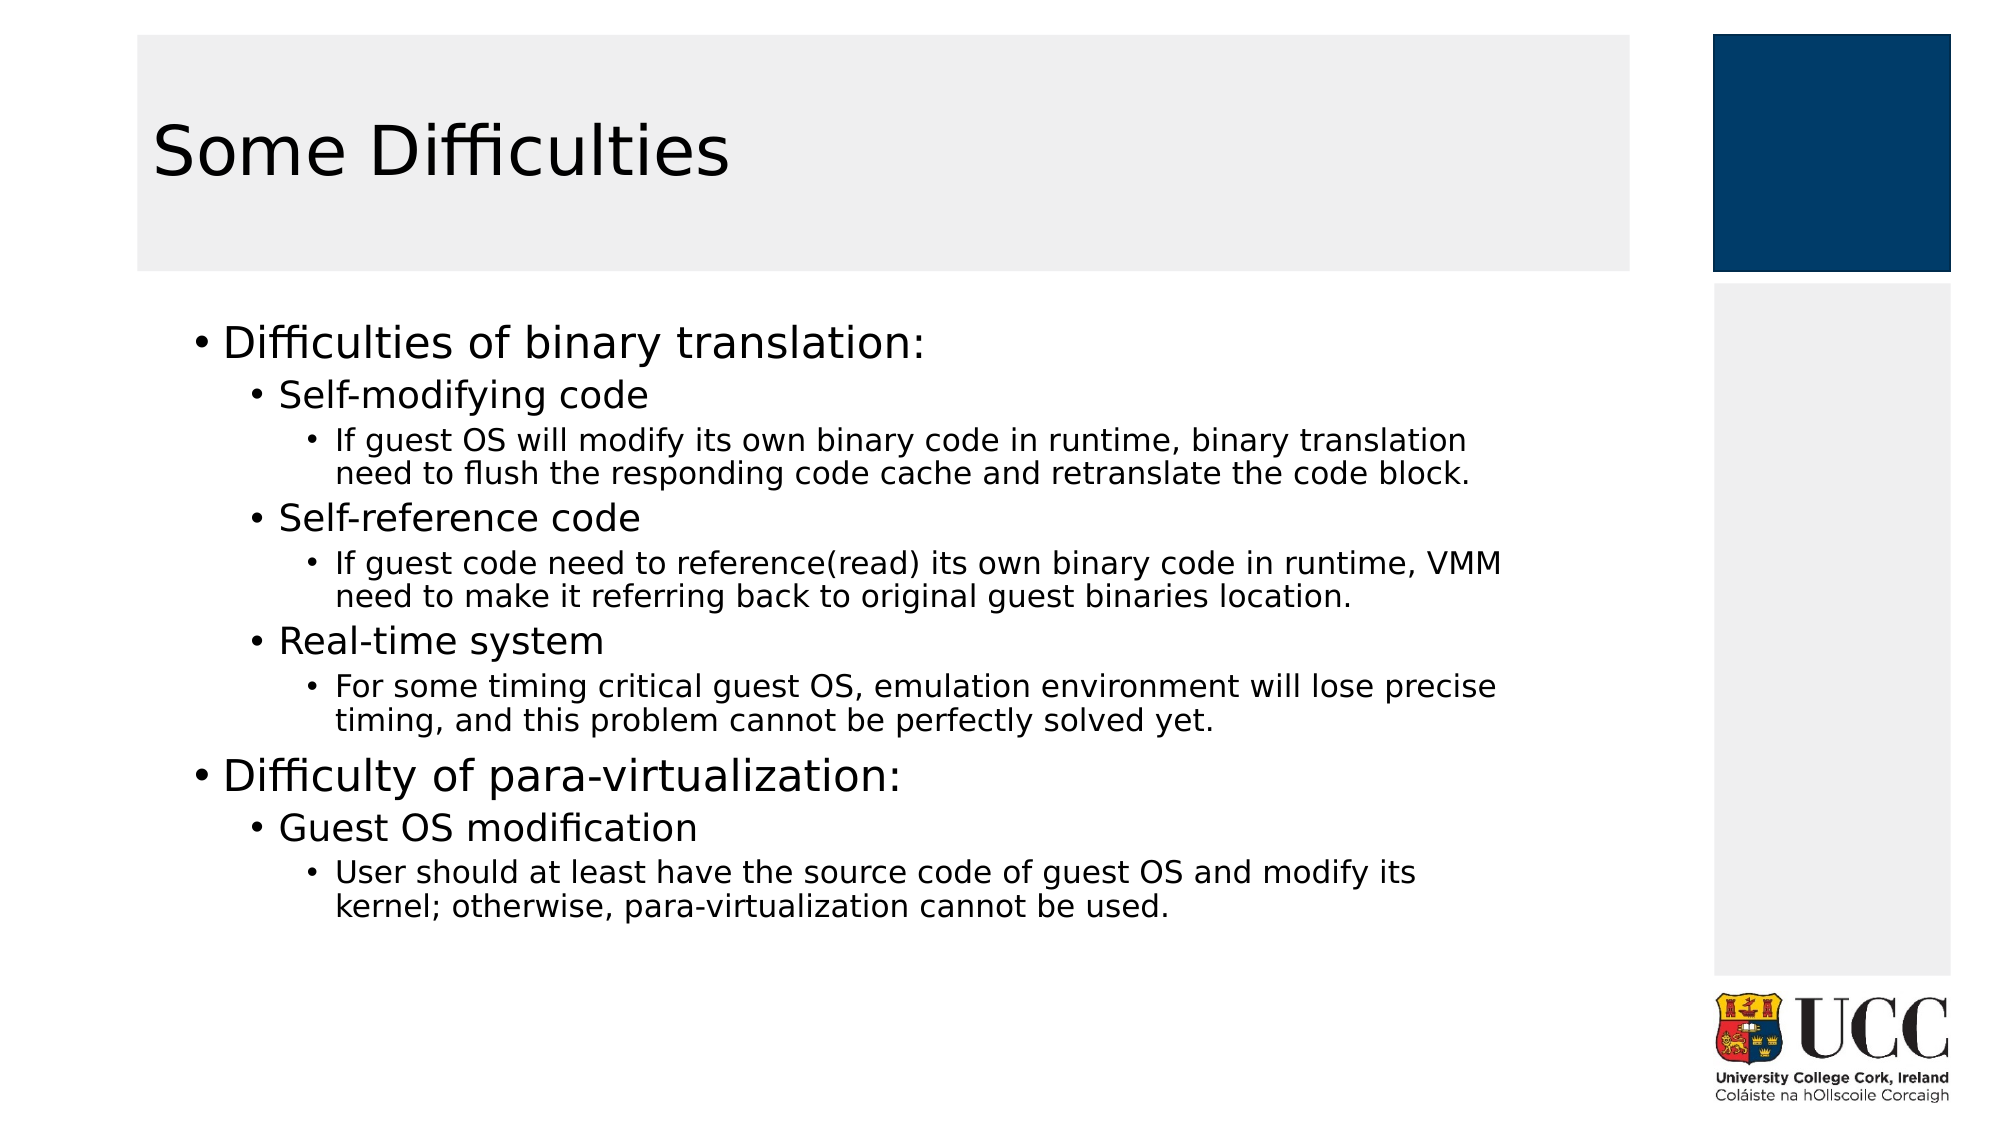

# Some Difficulties
Difficulties of binary translation:
Self-modifying code
If guest OS will modify its own binary code in runtime, binary translation need to flush the responding code cache and retranslate the code block.
Self-reference code
If guest code need to reference(read) its own binary code in runtime, VMM need to make it referring back to original guest binaries location.
Real-time system
For some timing critical guest OS, emulation environment will lose precise timing, and this problem cannot be perfectly solved yet.
Difficulty of para-virtualization:
Guest OS modification
User should at least have the source code of guest OS and modify its kernel; otherwise, para-virtualization cannot be used.